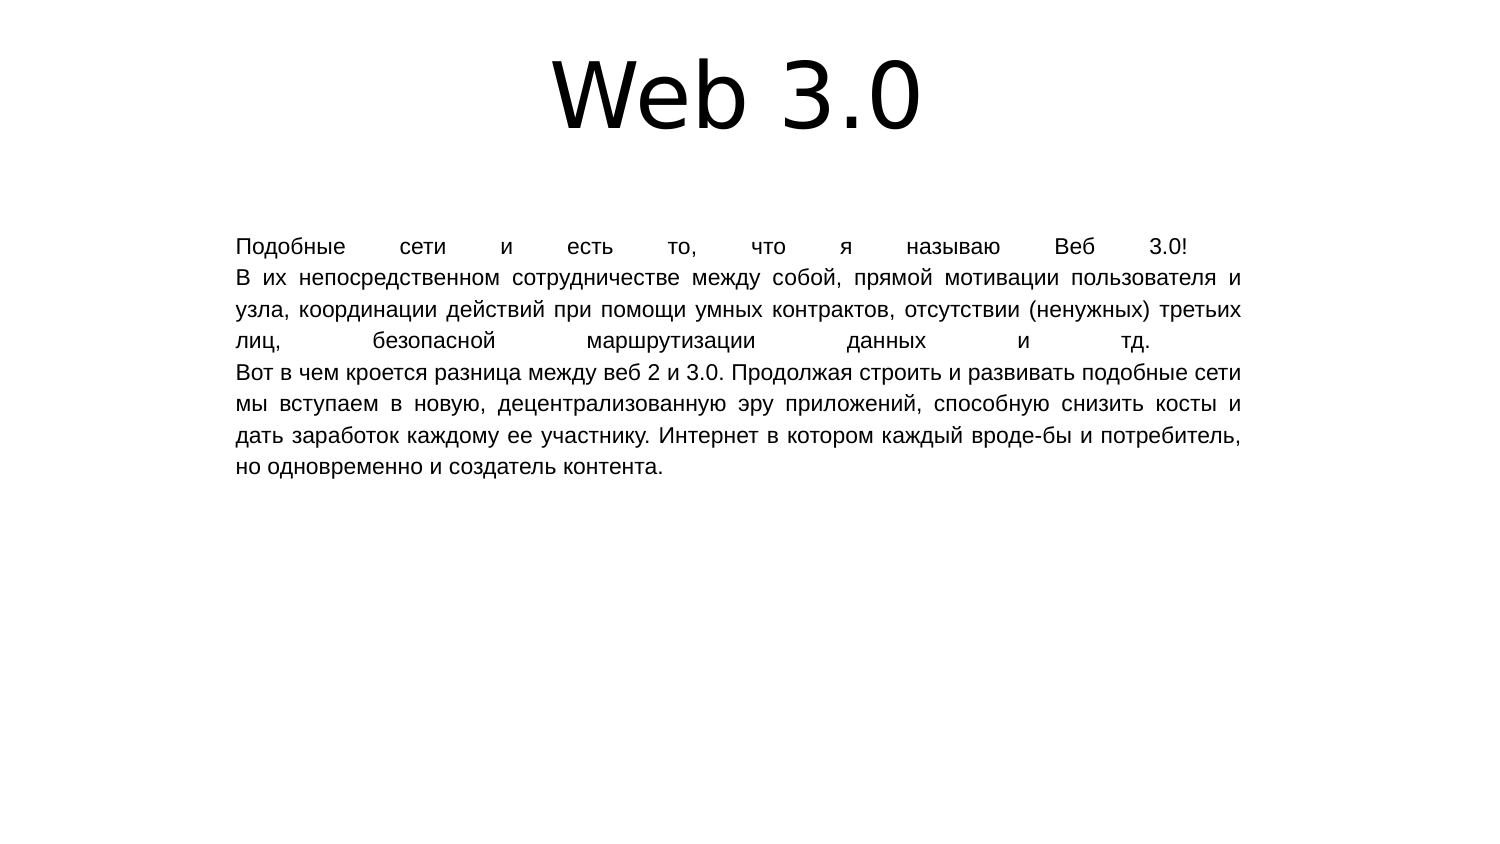

# Web 3.0
Подобные сети и есть то, что я называю Веб 3.0!
В их непосредственном сотрудничестве между собой, прямой мотивации пользователя и узла, координации действий при помощи умных контрактов, отсутствии (ненужных) третьих лиц, безопасной маршрутизации данных и тд.
Вот в чем кроется разница между веб 2 и 3.0. Продолжая строить и развивать подобные сети мы вступаем в новую, децентрализованную эру приложений, способную снизить косты и дать заработок каждому ее участнику. Интернет в котором каждый вроде-бы и потребитель, но одновременно и создатель контента.